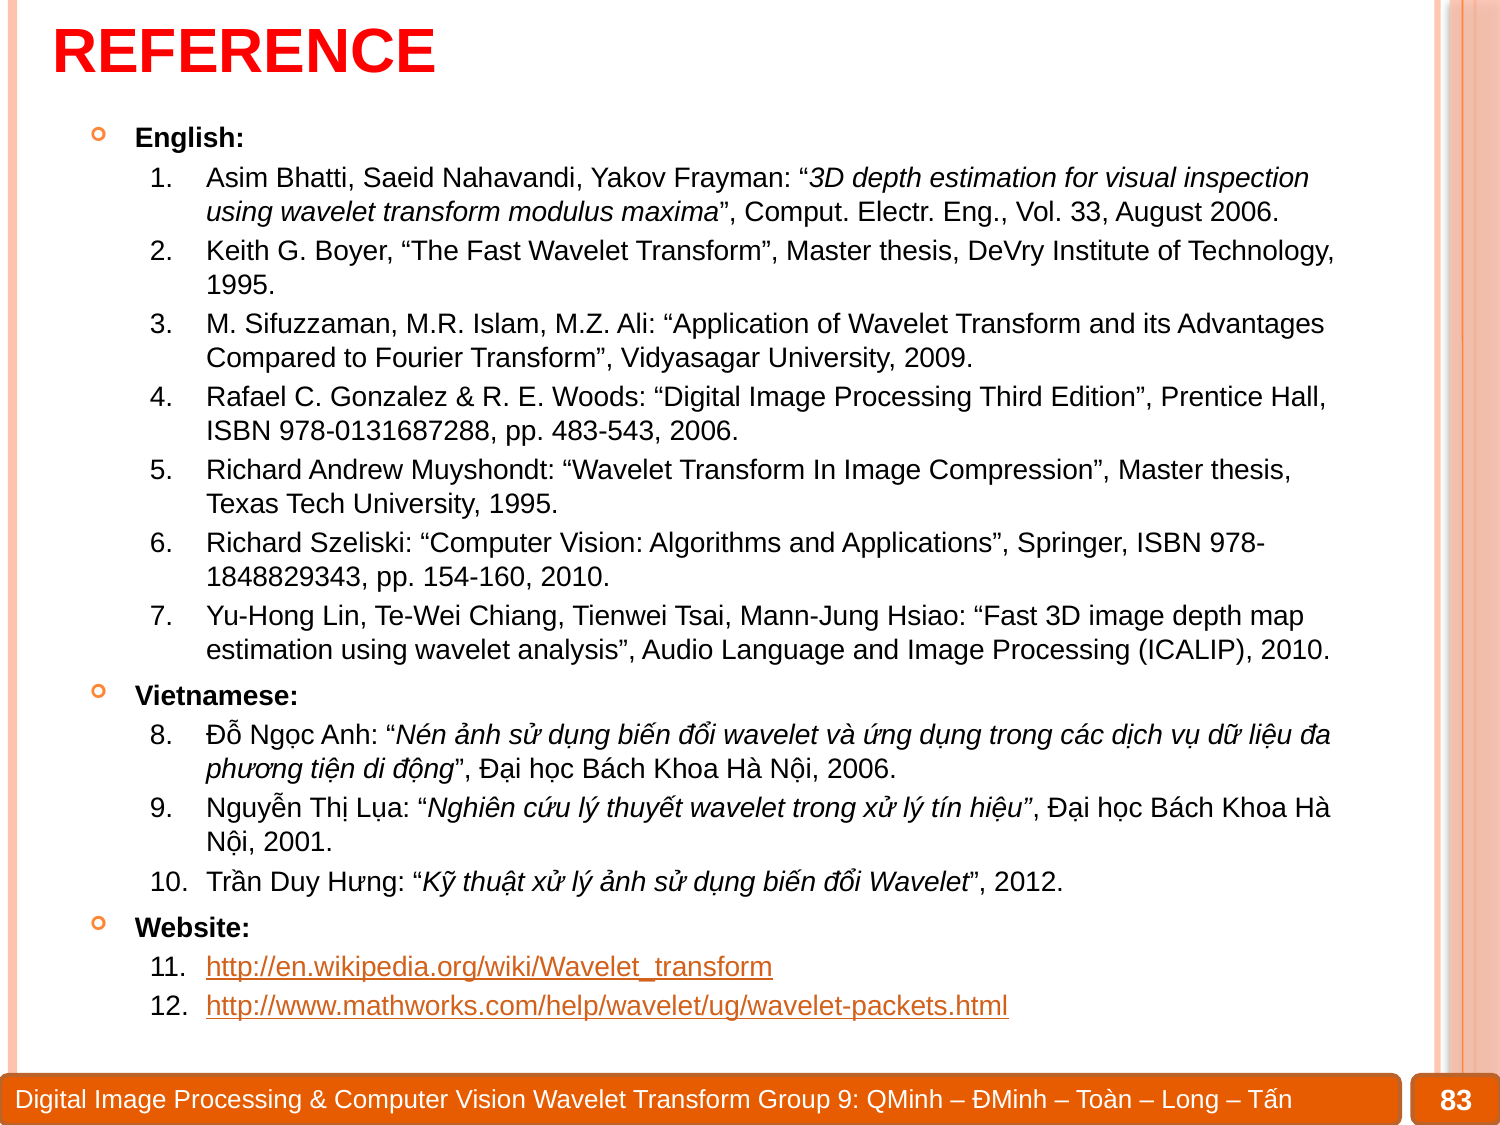

# REFERENCE
English:
Asim Bhatti, Saeid Nahavandi, Yakov Frayman: “3D depth estimation for visual inspection using wavelet transform modulus maxima”, Comput. Electr. Eng., Vol. 33, August 2006.
Keith G. Boyer, “The Fast Wavelet Transform”, Master thesis, DeVry Institute of Technology, 1995.
M. Sifuzzaman, M.R. Islam, M.Z. Ali: “Application of Wavelet Transform and its Advantages Compared to Fourier Transform”, Vidyasagar University, 2009.
Rafael C. Gonzalez & R. E. Woods: “Digital Image Processing Third Edition”, Prentice Hall, ISBN 978-0131687288, pp. 483-543, 2006.
Richard Andrew Muyshondt: “Wavelet Transform In Image Compression”, Master thesis, Texas Tech University, 1995.
Richard Szeliski: “Computer Vision: Algorithms and Applications”, Springer, ISBN 978-1848829343, pp. 154-160, 2010.
Yu-Hong Lin, Te-Wei Chiang, Tienwei Tsai, Mann-Jung Hsiao: “Fast 3D image depth map estimation using wavelet analysis”, Audio Language and Image Processing (ICALIP), 2010.
Vietnamese:
Đỗ Ngọc Anh: “Nén ảnh sử dụng biến đổi wavelet và ứng dụng trong các dịch vụ dữ liệu đa phương tiện di động”, Đại học Bách Khoa Hà Nội, 2006.
Nguyễn Thị Lụa: “Nghiên cứu lý thuyết wavelet trong xử lý tín hiệu”, Đại học Bách Khoa Hà Nội, 2001.
Trần Duy Hưng: “Kỹ thuật xử lý ảnh sử dụng biến đổi Wavelet”, 2012.
Website:
http://en.wikipedia.org/wiki/Wavelet_transform
http://www.mathworks.com/help/wavelet/ug/wavelet-packets.html
83